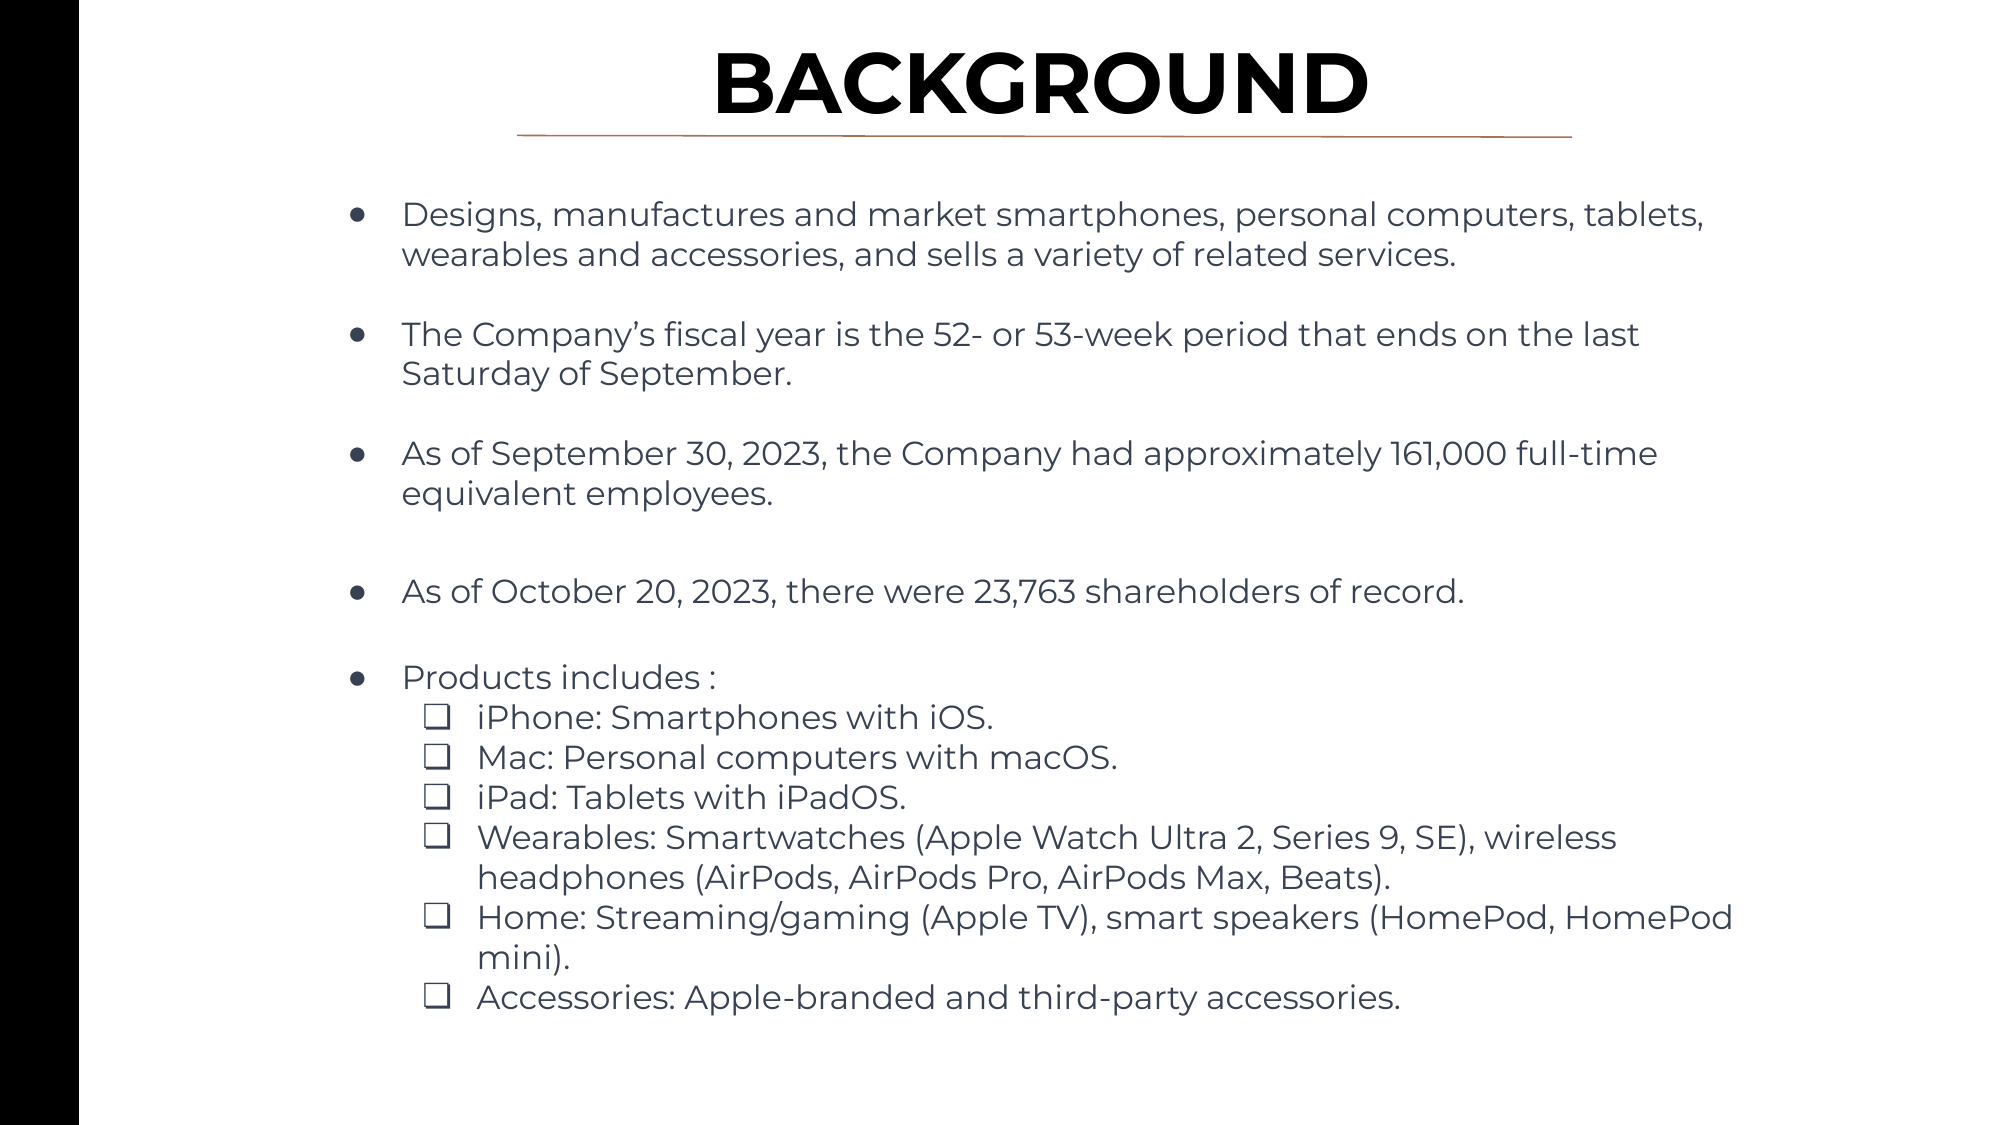

BACKGROUND
Page 2
Designs, manufactures and market smartphones, personal computers, tablets, wearables and accessories, and sells a variety of related services.
The Company’s fiscal year is the 52- or 53-week period that ends on the last Saturday of September.
As of September 30, 2023, the Company had approximately 161,000 full-time equivalent employees.

As of October 20, 2023, there were 23,763 shareholders of record.
Products includes :
iPhone: Smartphones with iOS.
Mac: Personal computers with macOS.
iPad: Tablets with iPadOS.
Wearables: Smartwatches (Apple Watch Ultra 2, Series 9, SE), wireless headphones (AirPods, AirPods Pro, AirPods Max, Beats).
Home: Streaming/gaming (Apple TV), smart speakers (HomePod, HomePod mini).
Accessories: Apple-branded and third-party accessories.